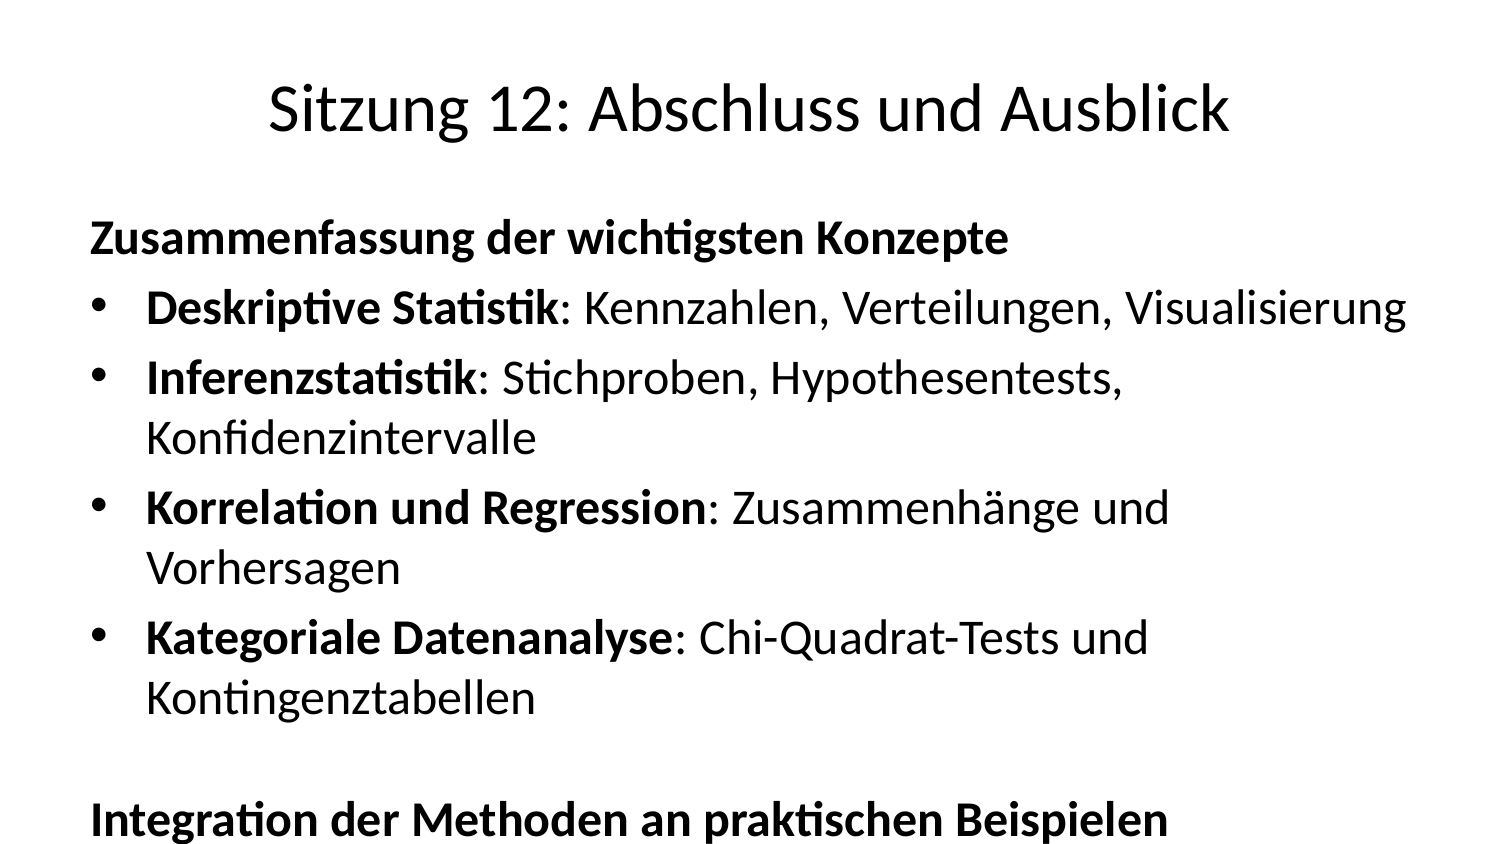

# Sitzung 12: Abschluss und Ausblick
Zusammenfassung der wichtigsten Konzepte
Deskriptive Statistik: Kennzahlen, Verteilungen, Visualisierung
Inferenzstatistik: Stichproben, Hypothesentests, Konfidenzintervalle
Korrelation und Regression: Zusammenhänge und Vorhersagen
Kategoriale Datenanalyse: Chi-Quadrat-Tests und Kontingenztabellen
Integration der Methoden an praktischen Beispielen
Fallstudie: Durchführung einer vollständigen Datenanalyse
Datenimport und -bereinigung
Explorative Datenanalyse
Hypothesenbildung
Statistische Tests
Modellierung (Regression)
Interpretation und Berichterstattung
Bewertungskriterien für die Hausarbeit
Datenauswahl und -aufbereitung: Sinnvolle Auswahl, korrekte Aufbereitung
Methodik: Angemessene Auswahl und korrekte Anwendung statistischer Verfahren
Visualisierung: Informative, korrekte und ästhetisch ansprechende Grafiken
Interpretation: Korrekte Deutung der Ergebnisse, Verständnis der Grenzen
Dokumentation: Klare, nachvollziehbare Darstellung der Analyse mit R Markdown
Weiterführende statistische Methoden
Mehrfaktorielle ANOVA: Analyse mehrerer Einflussfaktoren und ihrer Interaktionen
Multiple Regression: Mehrere unabhängige Variablen
Nicht-parametrische Verfahren: Alternativen bei Verletzung der Normalverteilungsannahme
Zeitreihenanalyse: Analyse von Daten mit zeitlicher Struktur
Faktorenanalyse: Reduktion von Variablen auf latente Faktoren
Clusteranalyse: Identifikation von Gruppen in Daten
Machine Learning: Vorhersagemodelle und Klassifikation
Praktische Hinweise für statistisches Arbeiten
Reproduzierbarkeit: Verwendung von R Markdown für nachvollziehbare Analysen
Visualisierung vor Berechnung: Daten immer zuerst visualisieren
Datenvalidierung: Überprüfung auf Ausreißer, fehlende Werte, unmögliche Werte
Kritisches Denken: Hinterfragen von Ergebnissen und Methoden
Effektgrößen beachten: Nicht nur auf p-Werte fixieren
Ressourcen für das Selbststudium
Bücher:
“R for Data Science” von Hadley Wickham und Garrett Grolemund
“Discovering Statistics Using R” von Andy Field
“An Introduction to Statistical Learning” von James, Witten, Hastie und Tibshirani
Online-Ressourcen:
RStudio Cheatsheets: https://www.rstudio.com/resources/cheatsheets/
R-bloggers: https://www.r-bloggers.com/
Datacamp-Kurse: https://www.datacamp.com/courses/tech:r
Stackoverflow für R-spezifische Fragen
Datenkritisches Denken und ethische Aspekte
Datenqualität und -herkunft: Kritische Bewertung von Datenquellen
Fallstricke der Statistik: Häufige Fehlinterpretationen und wie man sie vermeidet
Ethik in der Datenanalyse: Datenschutz, Fairness, Transparenz
Kommunikation statistischer Ergebnisse: Verantwortungsvoller Umgang mit Daten in der Öffentlichkeit
Abschlussdiskussion und Feedback
Offene Fragen: Klärung verbleibender Unklarheiten
Rückblick: Was waren die wichtigsten Erkenntnisse?
Ausblick: Wie können die Studierenden die erlernten Methoden in ihren Abschlussarbeiten anwenden?
Kursevaluation: Feedback zum Seminar und Verbesserungsvorschläge
Tipp des Tages: Statistische Fallstricke vermeiden
Data Dredging (p-Hacking): Nicht so lange testen, bis ein signifikantes Ergebnis erscheint
HARKing (Hypothesizing After Results are Known): Hypothesen vor der Analyse festlegen
Cherry Picking: Alle relevanten Ergebnisse berichten, nicht nur die “schönen”
Überinterpretation von p-Werten: p < 0.05 bedeutet nicht “wahr” oder “wichtig”
Ignorieren von Effektgrößen: Praktische Bedeutsamkeit ist oft wichtiger als statistische Signifikanz